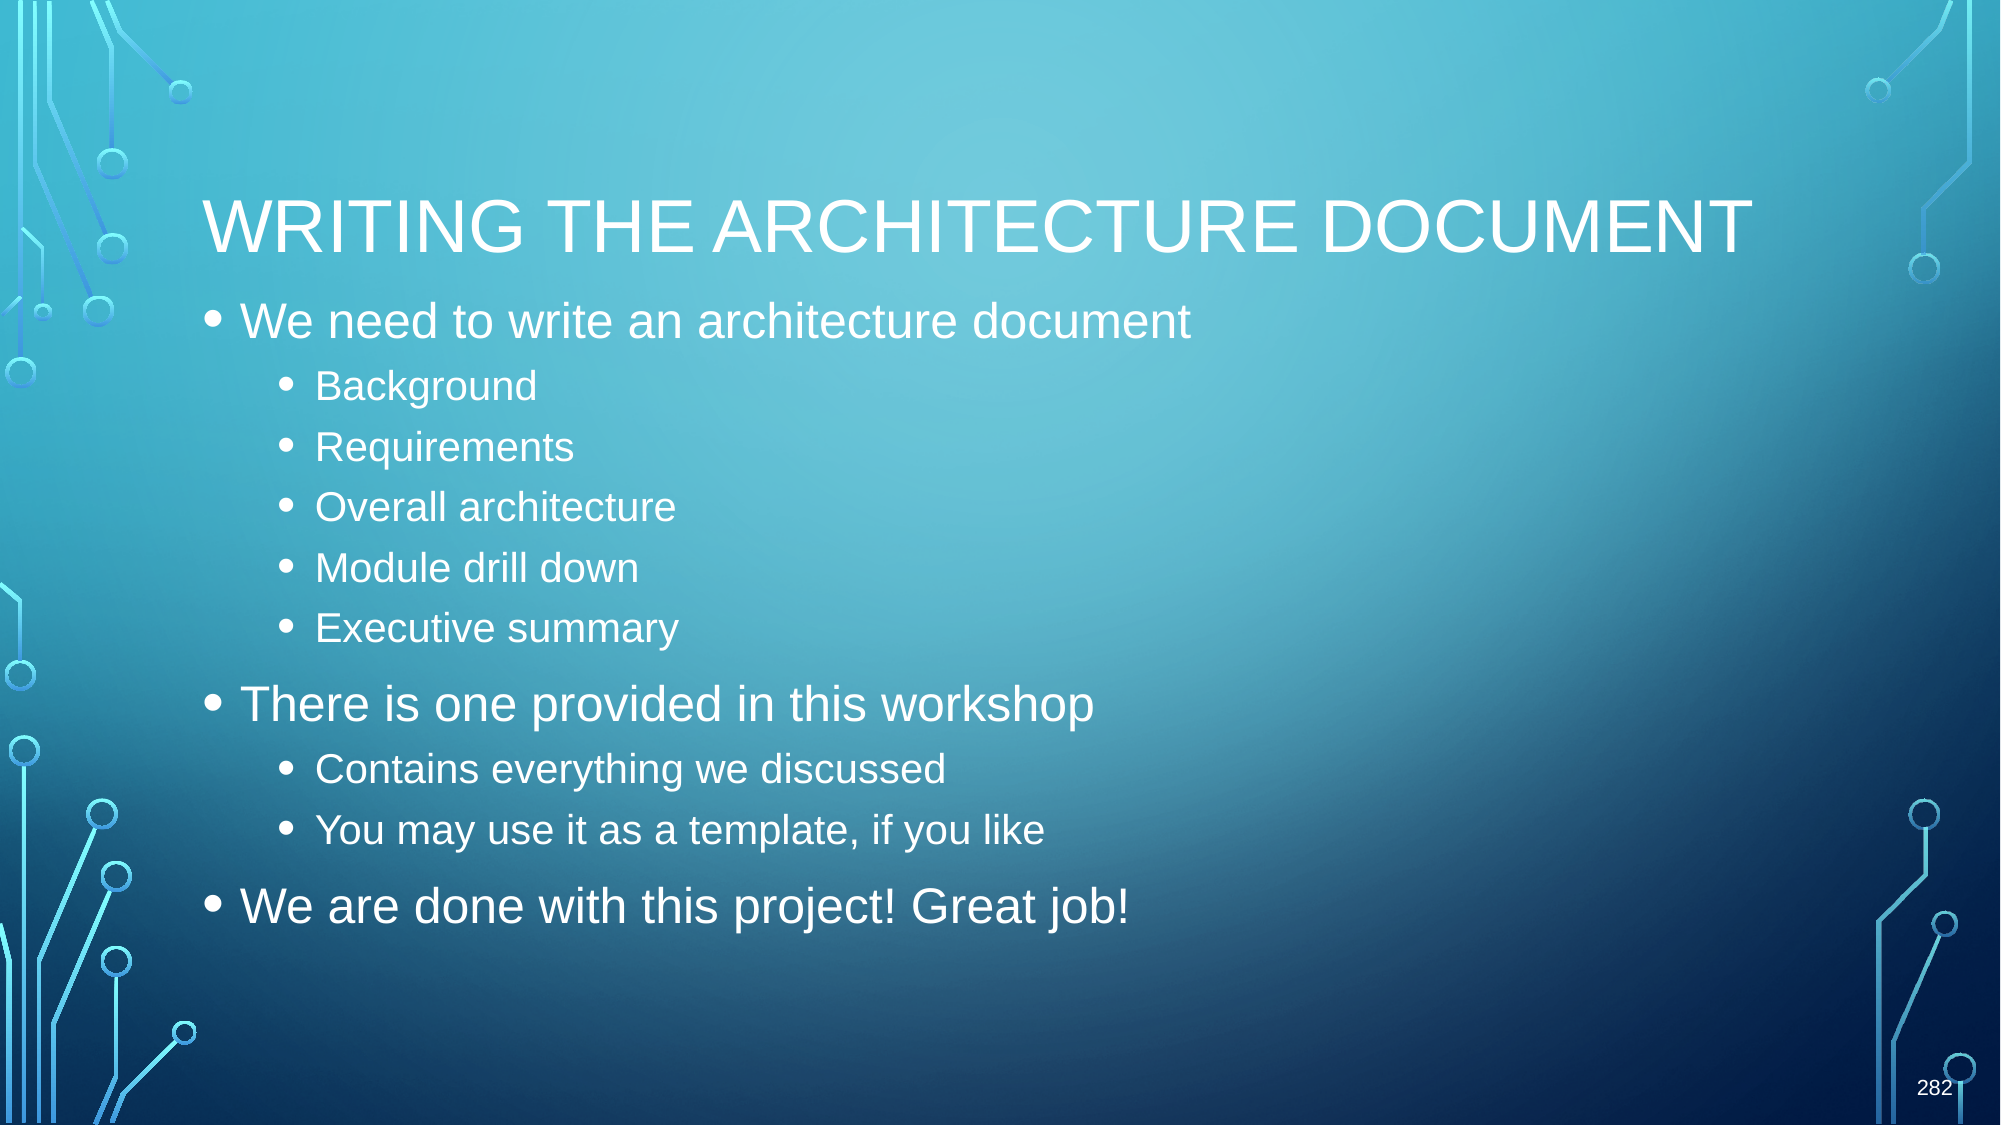

# Writing the architecture document
We need to write an architecture document
Background
Requirements
Overall architecture
Module drill down
Executive summary
There is one provided in this workshop
Contains everything we discussed
You may use it as a template, if you like
We are done with this project! Great job!
282